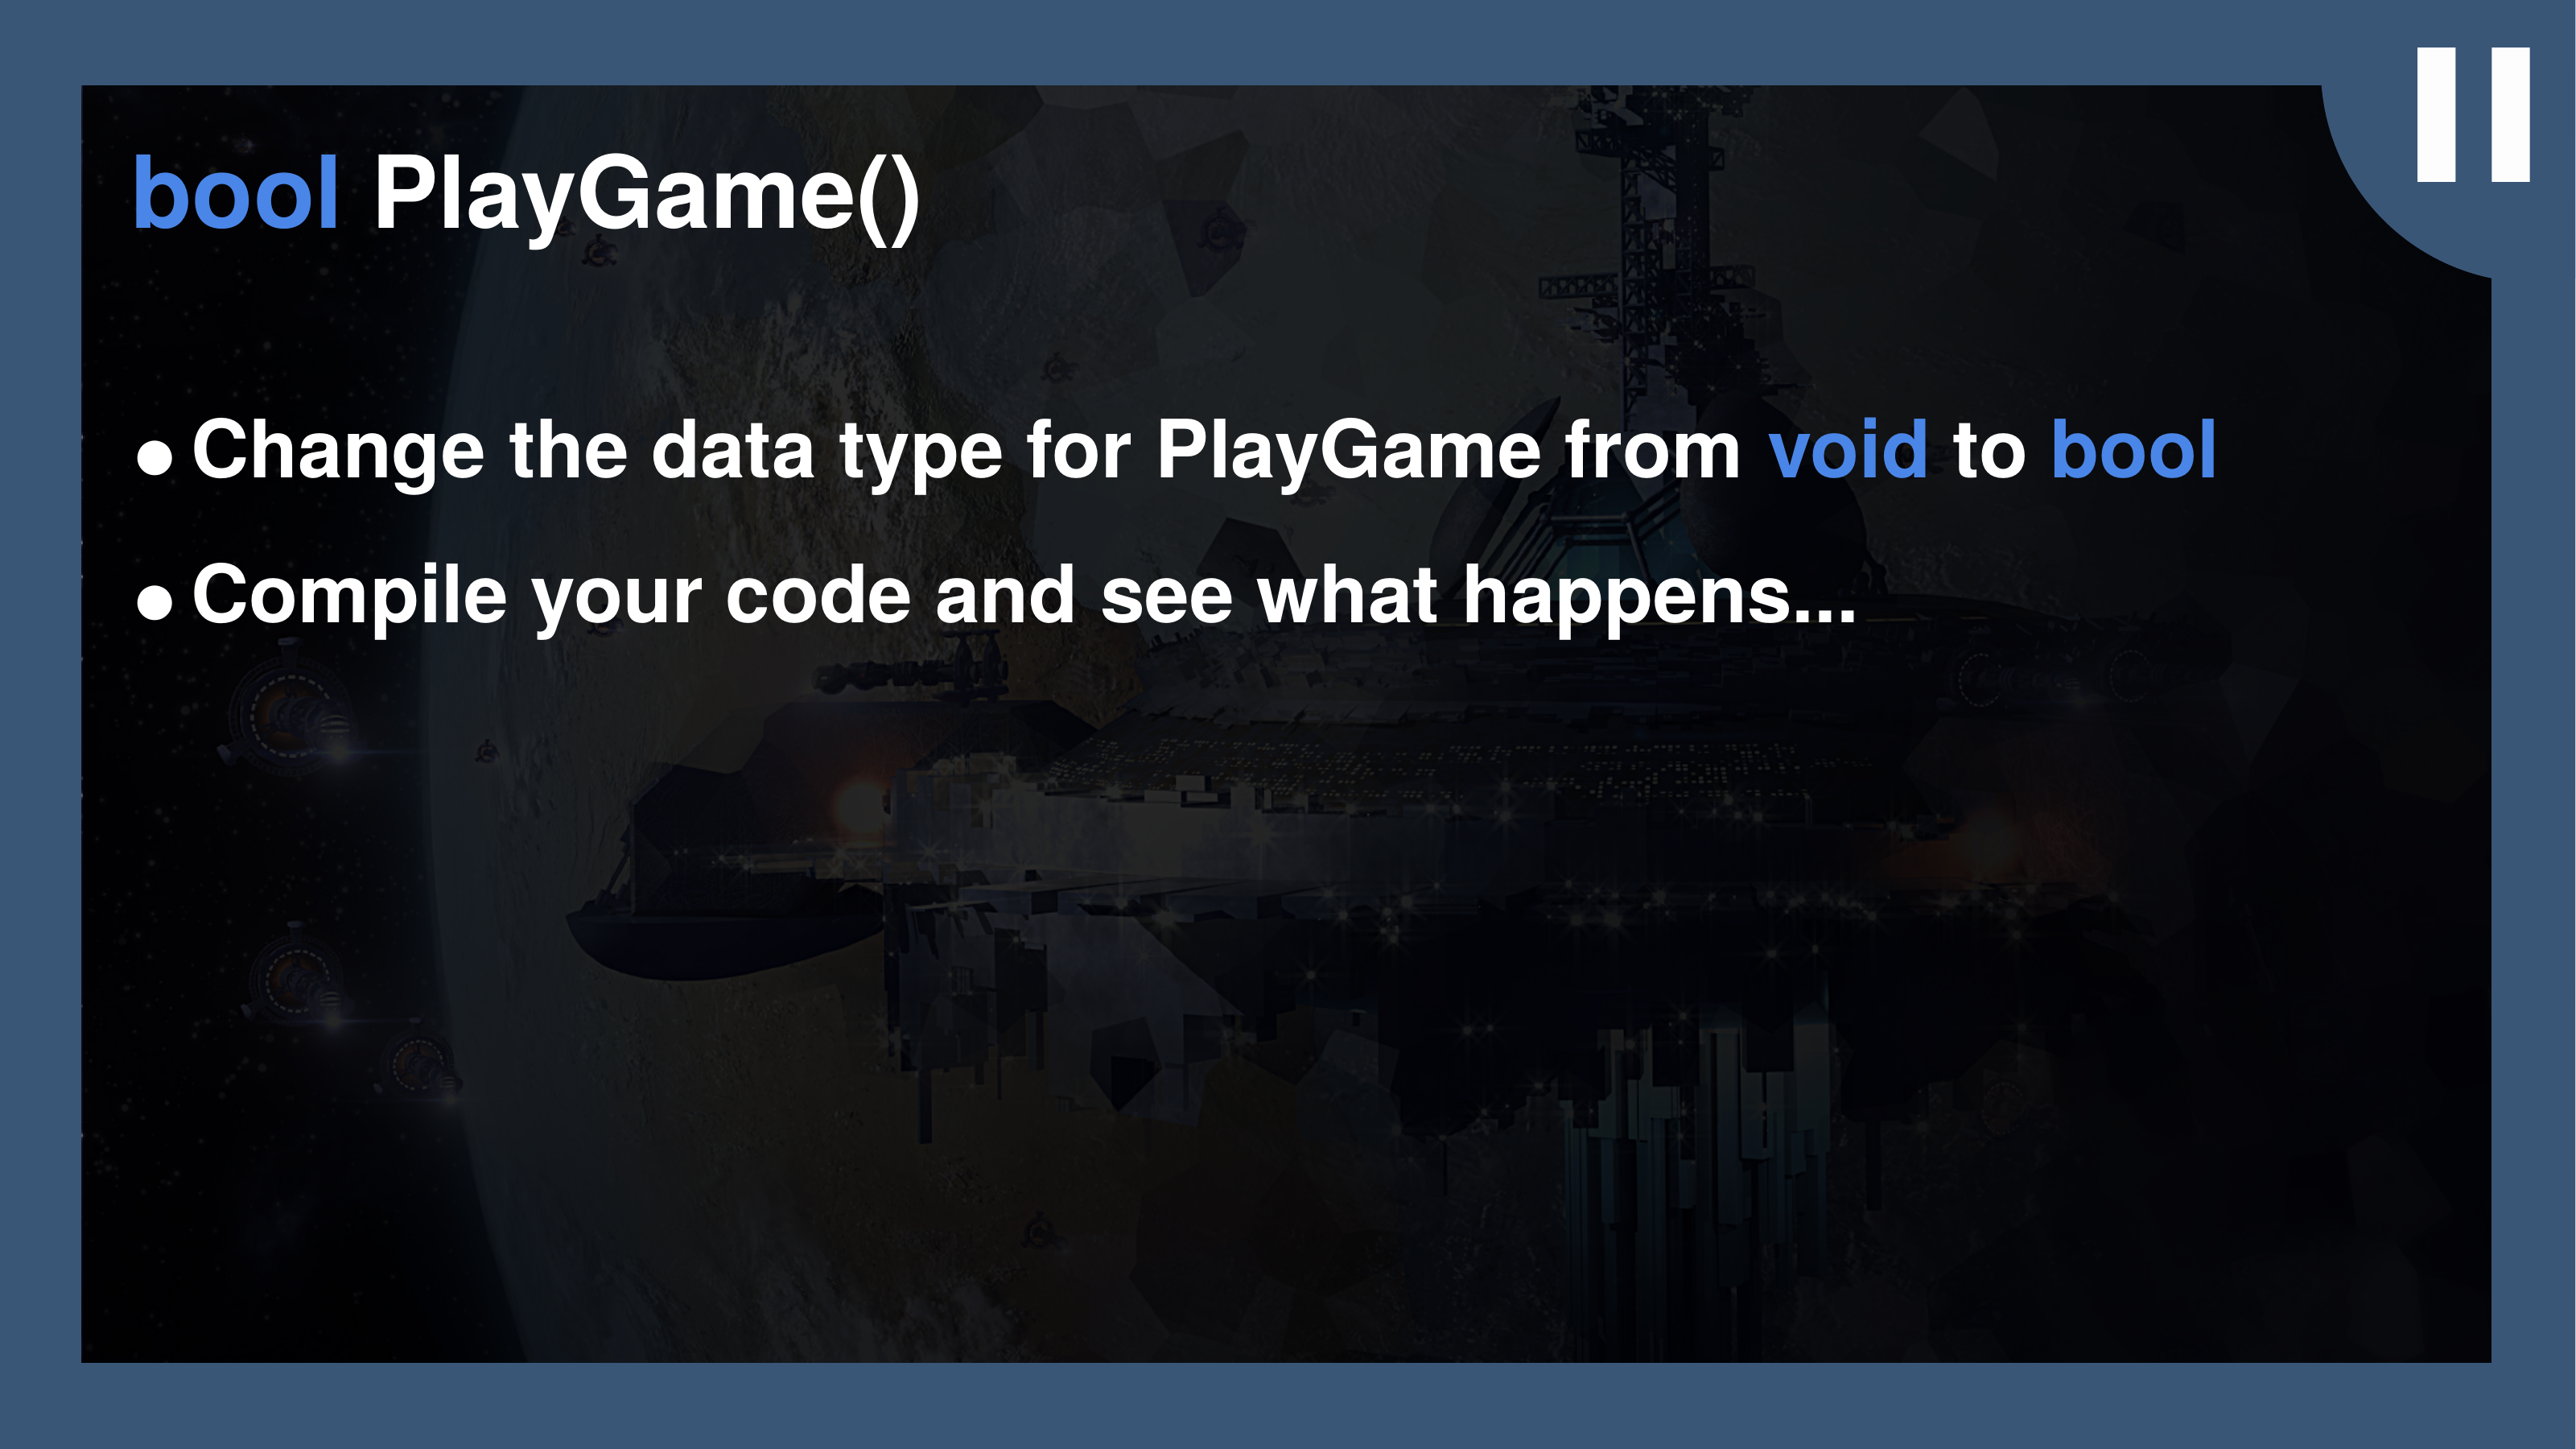

bool PlayGame()
Change the data type for PlayGame from void to bool
Compile your code and see what happens...